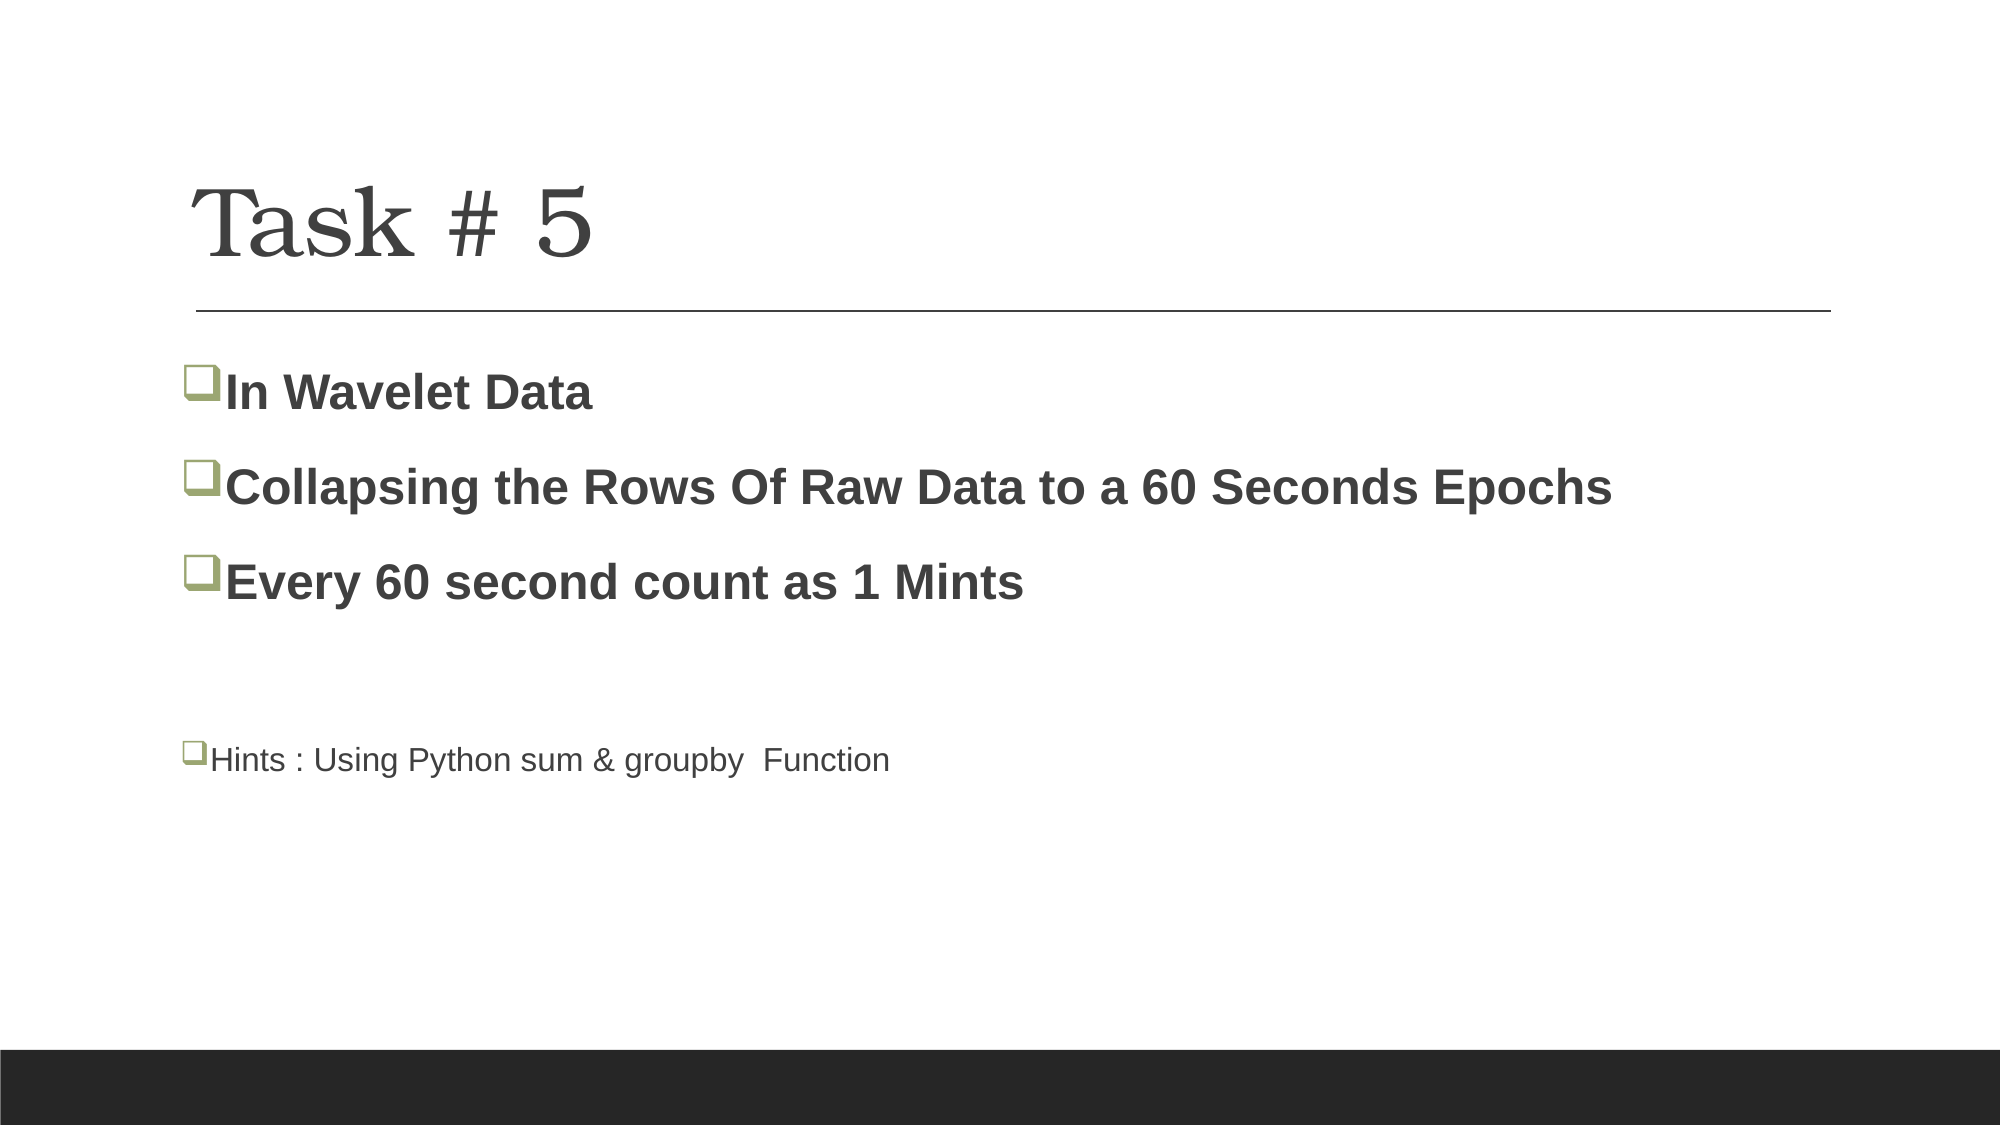

# Task # 5
In Wavelet Data
Collapsing the Rows Of Raw Data to a 60 Seconds Epochs
Every 60 second count as 1 Mints

Hints : Using Python sum & groupby  Function